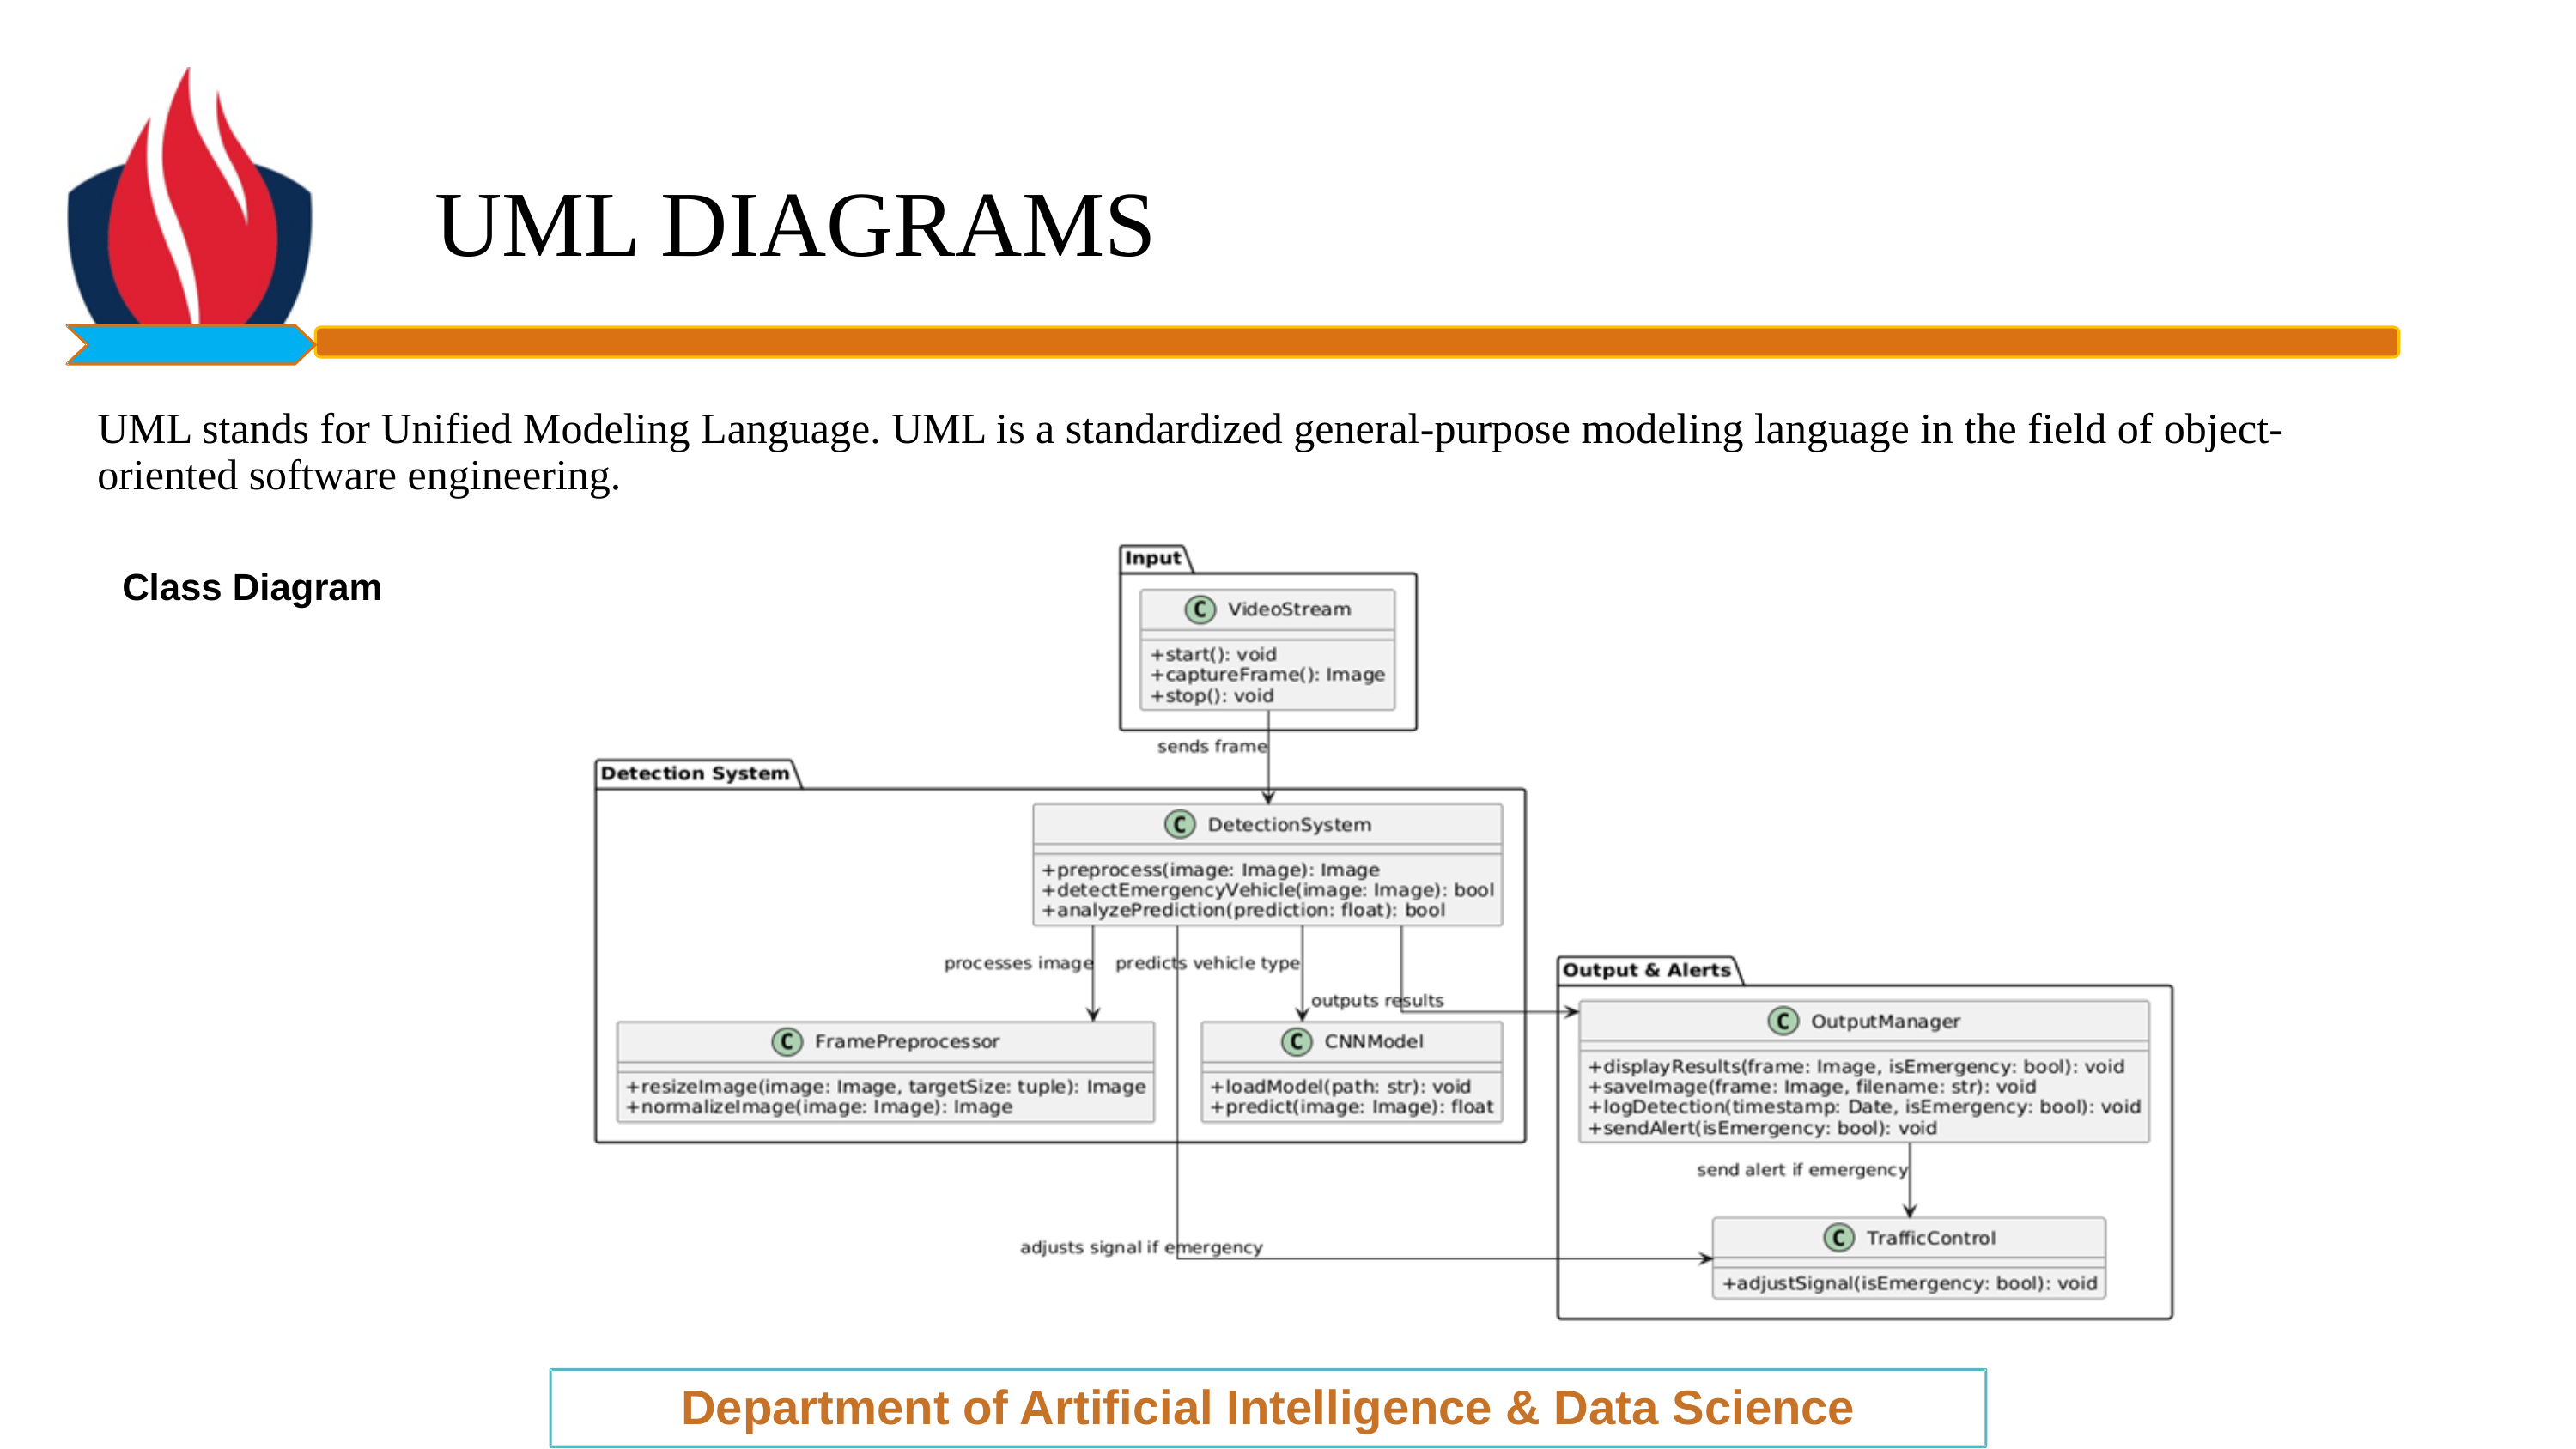

UML DIAGRAMS

UML stands for Unified Modeling Language. UML is a standardized general-purpose modeling language in the field of object-oriented software engineering.

Class Diagram

Collabration Diagram

Department of Artificial Intelligence & Data Science